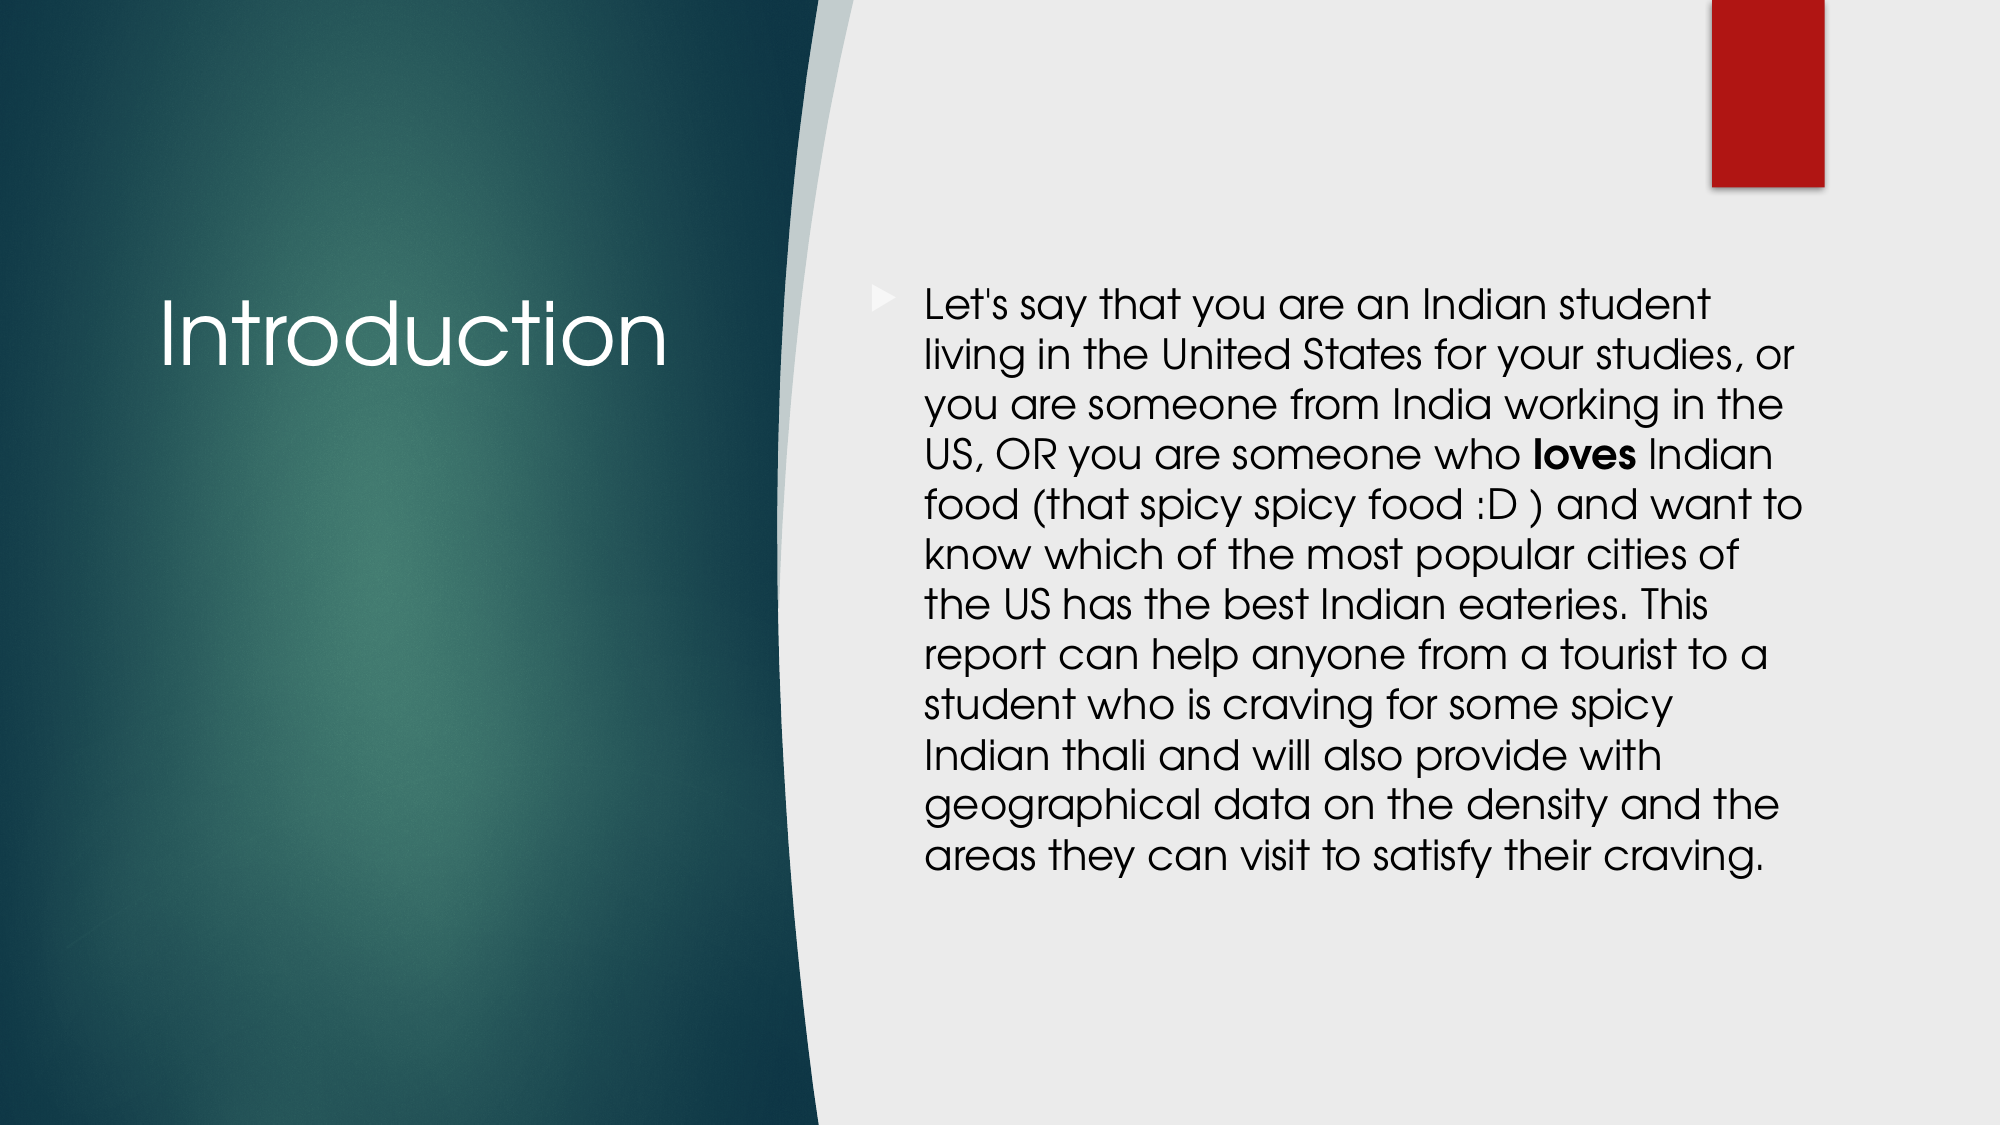

# Introduction
Let's say that you are an Indian student living in the United States for your studies, or you are someone from India working in the US, OR you are someone who loves Indian food (that spicy spicy food :D ) and want to know which of the most popular cities of the US has the best Indian eateries. This report can help anyone from a tourist to a student who is craving for some spicy Indian thali and will also provide with geographical data on the density and the areas they can visit to satisfy their craving.